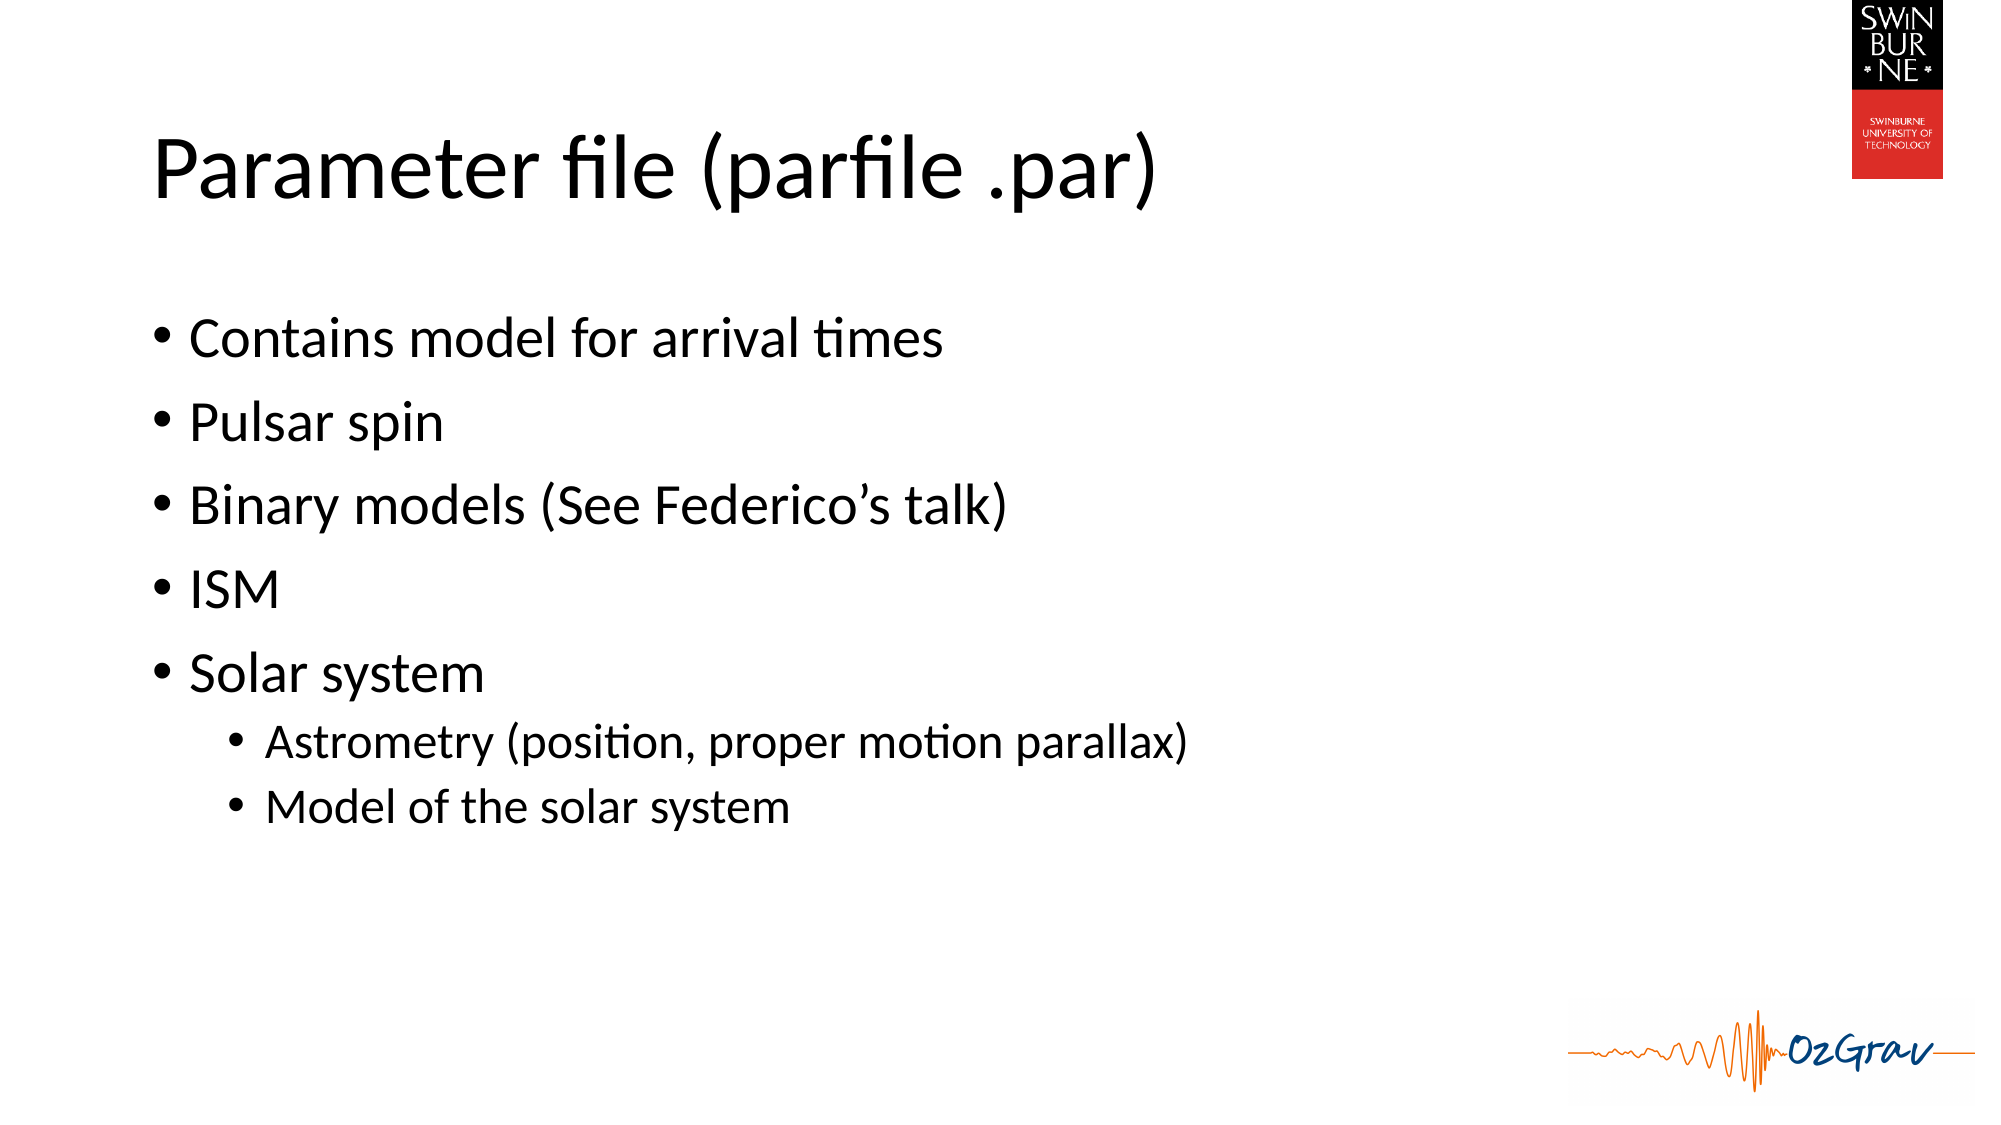

# Parameter file (parfile .par)
Contains model for arrival times
Pulsar spin
Binary models (See Federico’s talk)
ISM
Solar system
Astrometry (position, proper motion parallax)
Model of the solar system